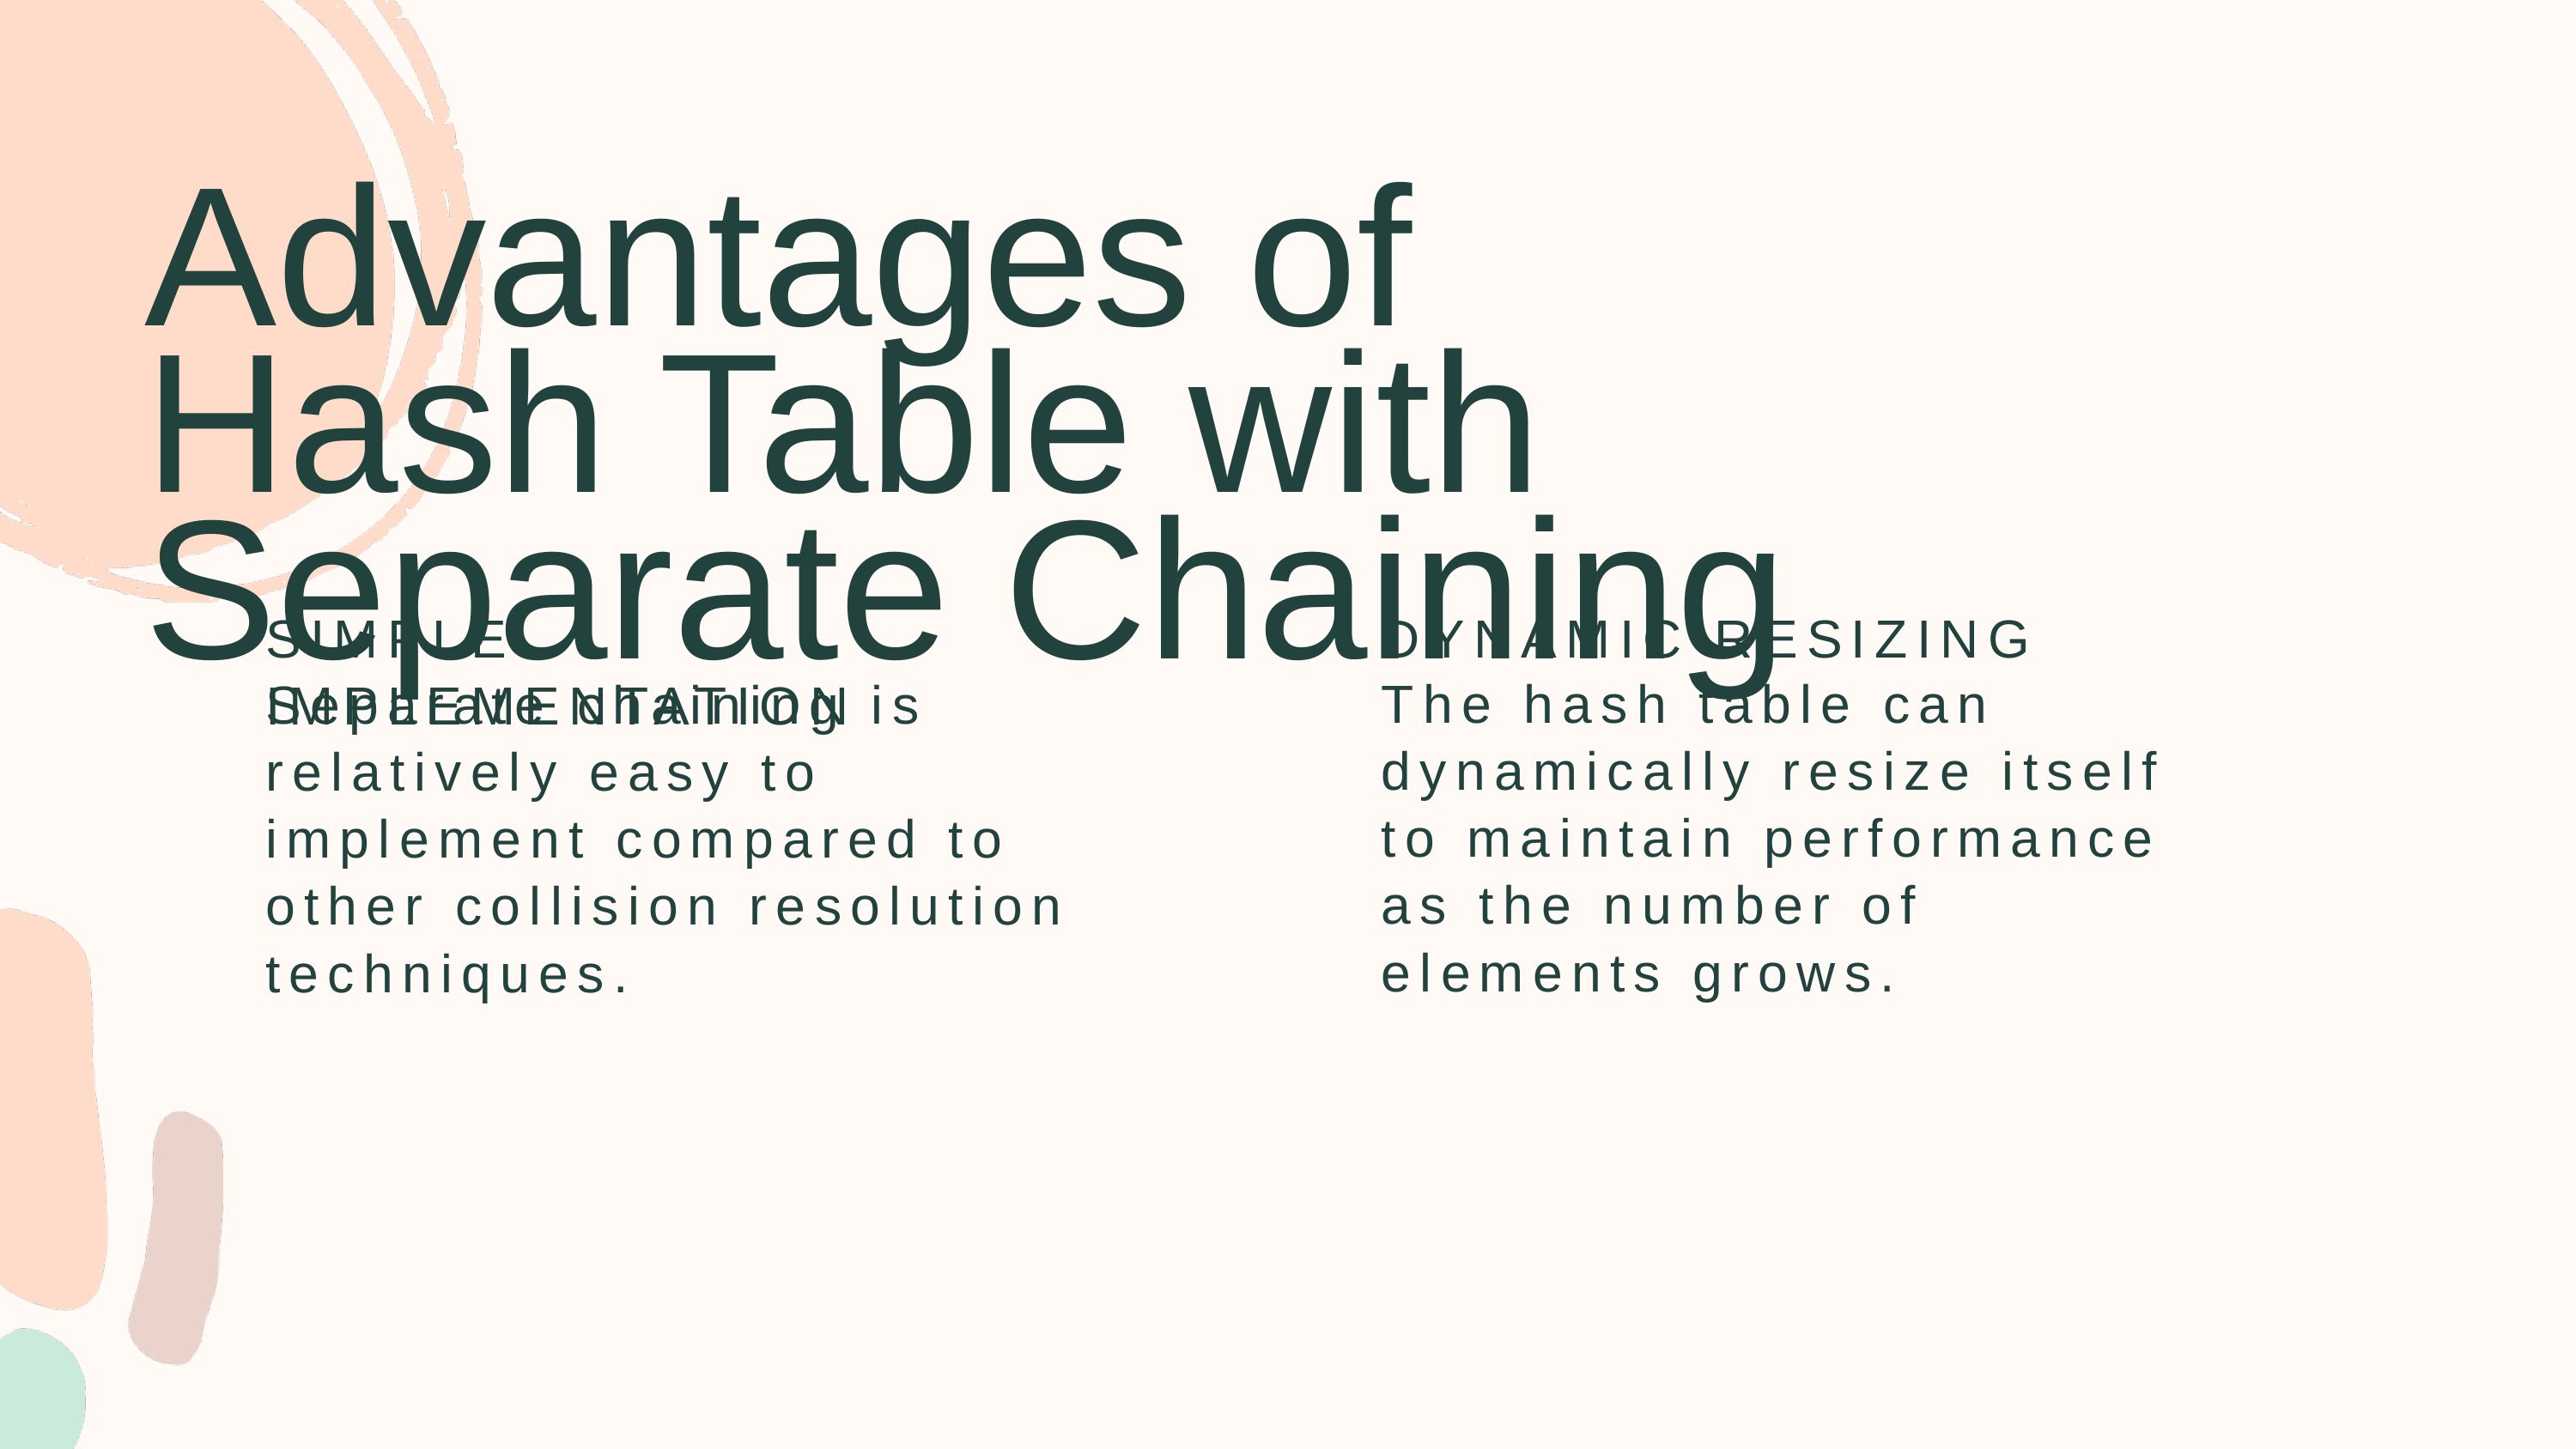

Advantages of Hash Table with Separate Chaining
DYNAMIC RESIZING
The hash table can dynamically resize itself to maintain performance as the number of elements grows.
SIMPLE IMPLEMENTATION
Separate chaining is relatively easy to implement compared to other collision resolution techniques.